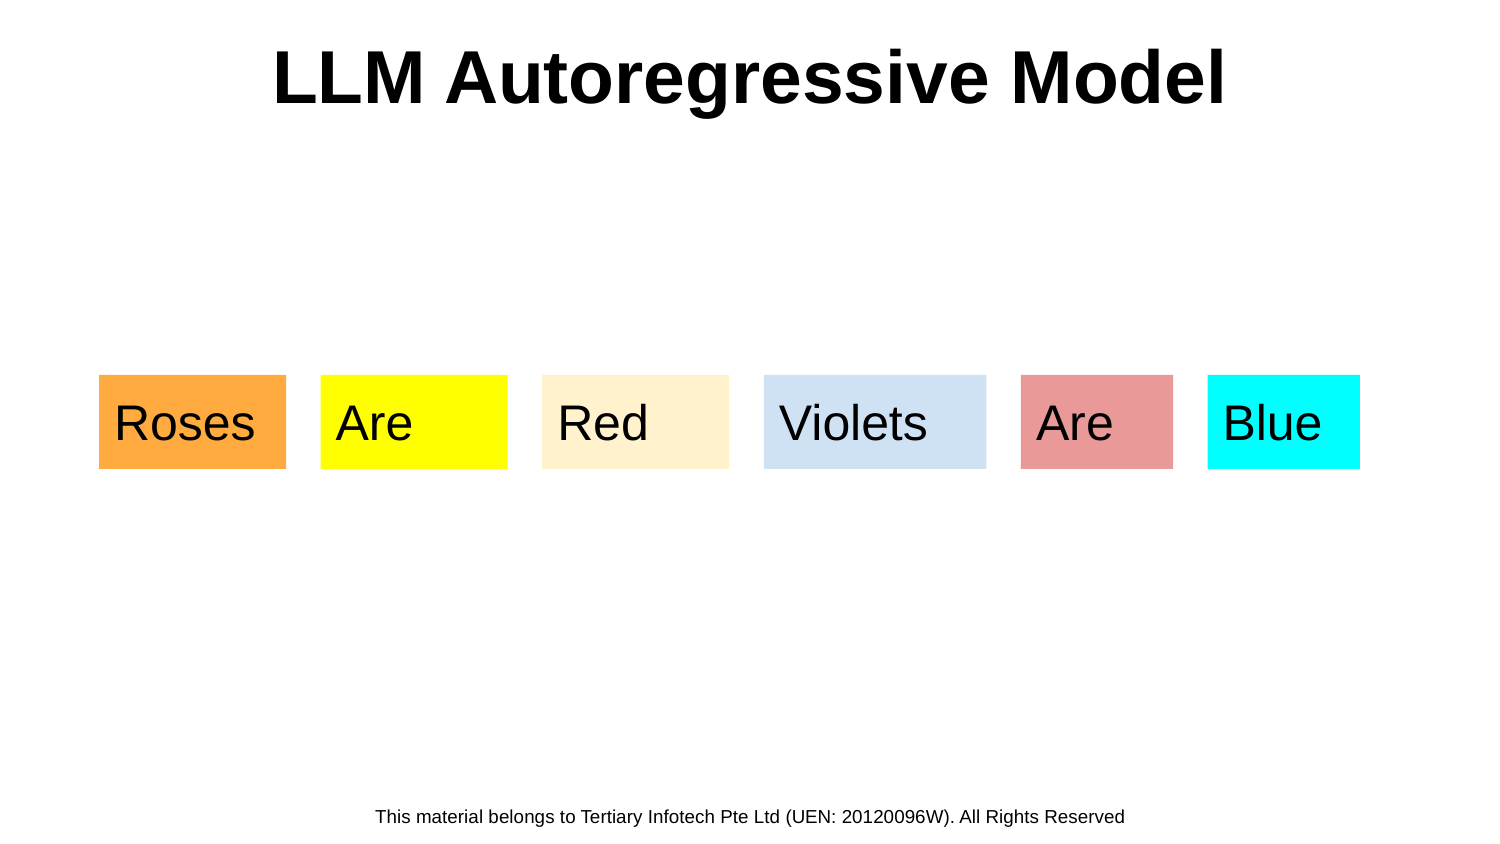

# LLM Autoregressive Model
Roses
Are
Red
Violets
Are
Blue